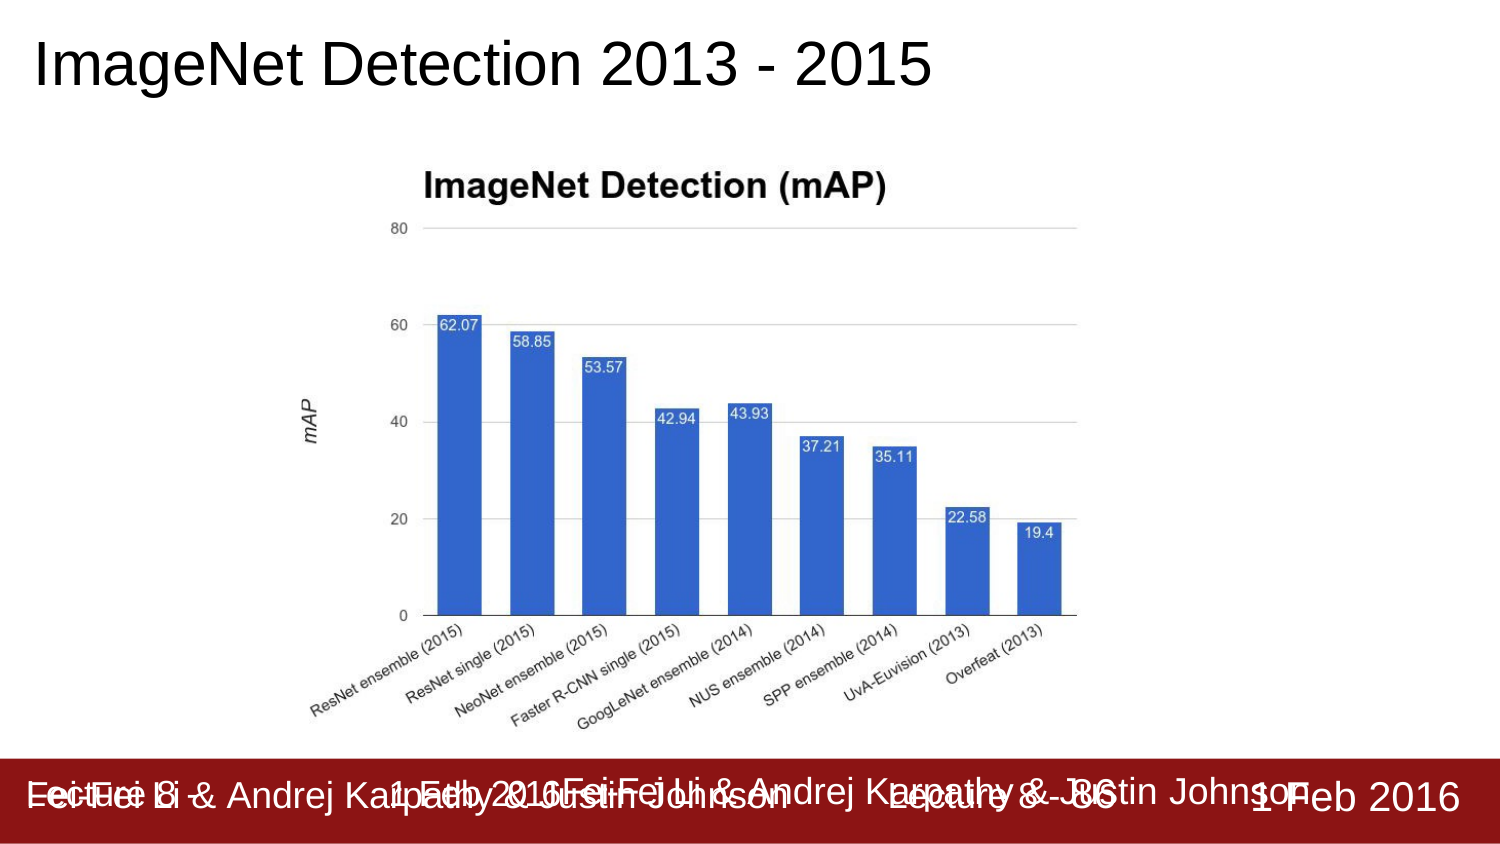

# ImageNet Detection 2013 - 2015

Lecture 8 - 86
1 Feb 2016
Fei-Fei Li & Andrej Karpathy & Justin Johnson
Lecture 8 -	1 Feb 2016Fei-Fei Li & Andrej Karpathy & Justin Johnson